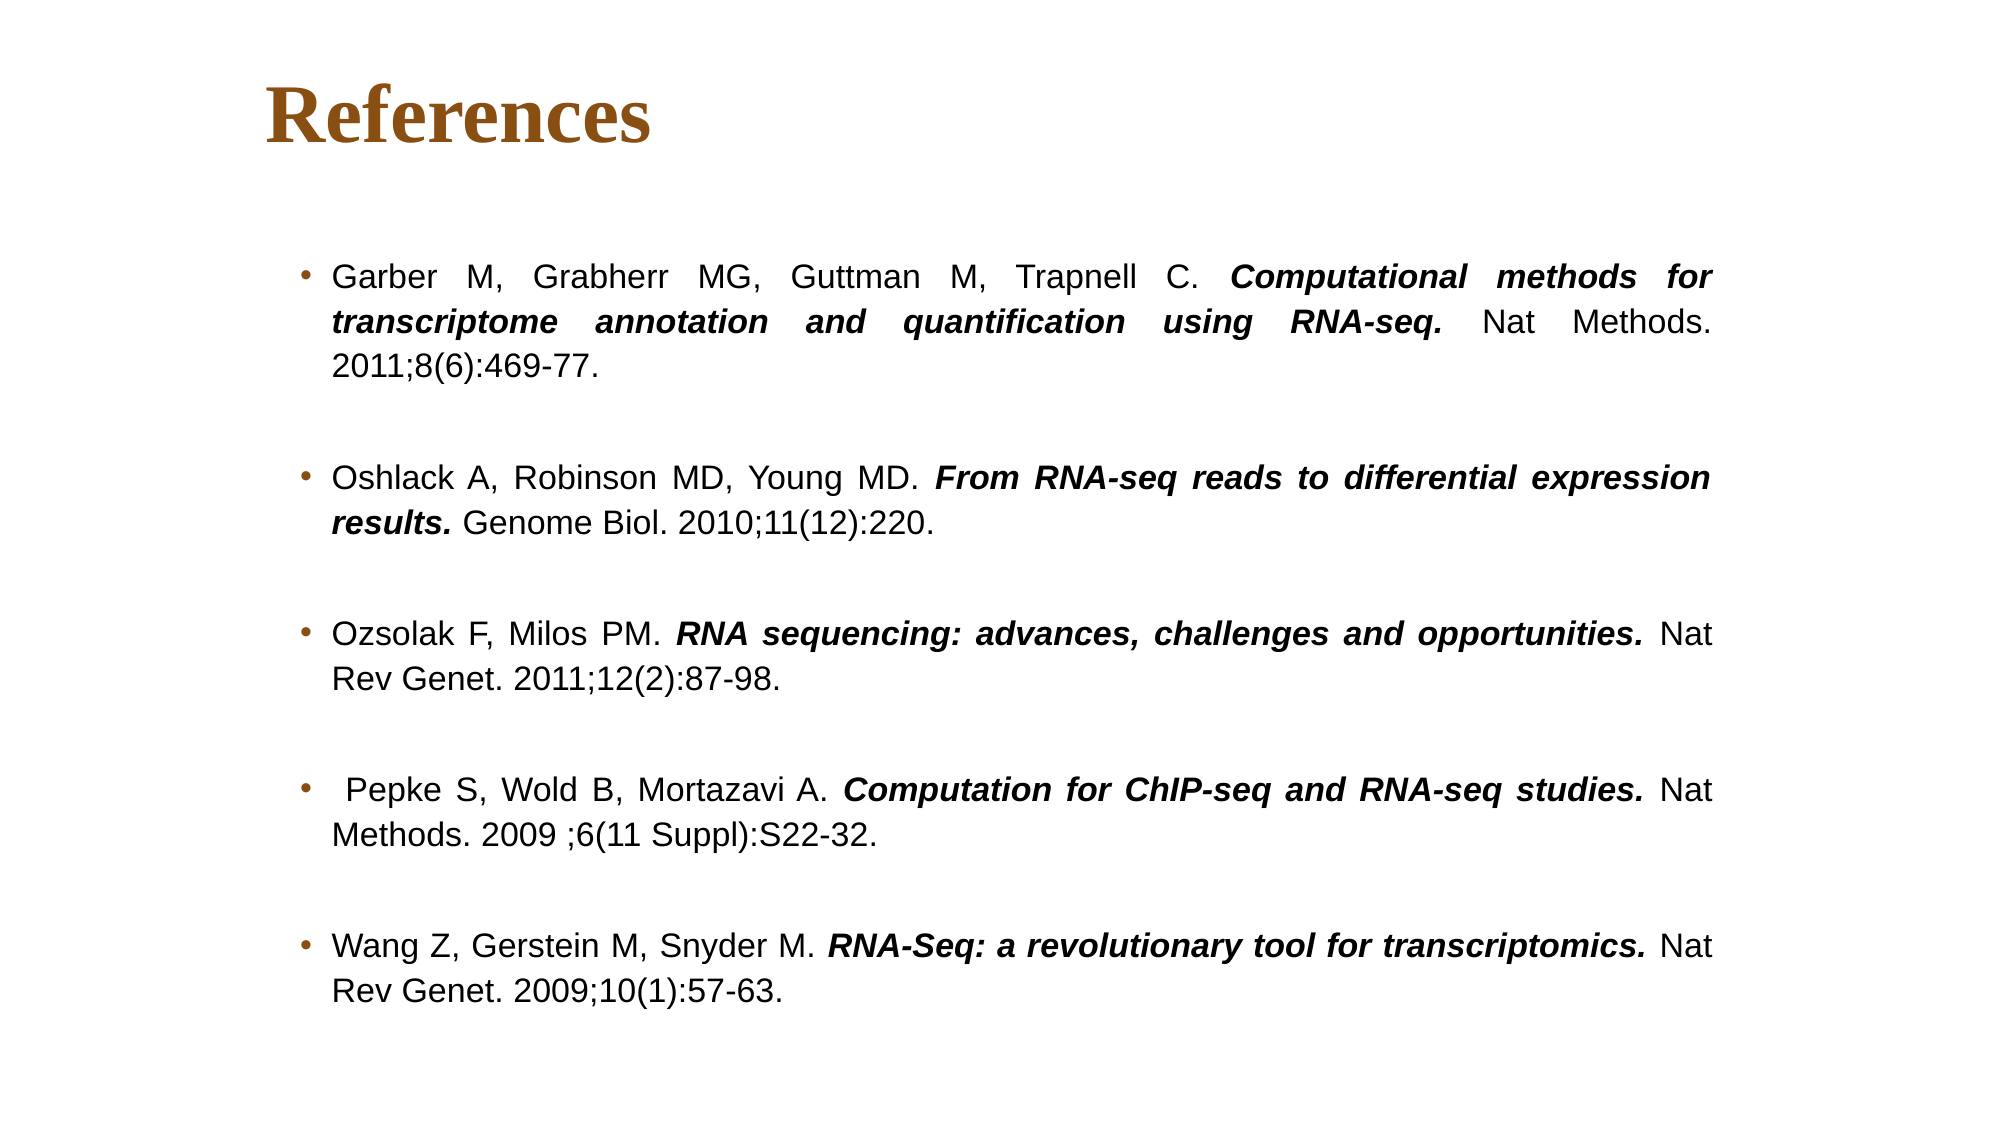

# References
Garber M, Grabherr MG, Guttman M, Trapnell C. Computational methods for transcriptome annotation and quantification using RNA-seq. Nat Methods. 2011;8(6):469-77.

Oshlack A, Robinson MD, Young MD. From RNA-seq reads to differential expression results. Genome Biol. 2010;11(12):220.

Ozsolak F, Milos PM. RNA sequencing: advances, challenges and opportunities. Nat Rev Genet. 2011;12(2):87-98.

 Pepke S, Wold B, Mortazavi A. Computation for ChIP-seq and RNA-seq studies. Nat Methods. 2009 ;6(11 Suppl):S22-32.

Wang Z, Gerstein M, Snyder M. RNA-Seq: a revolutionary tool for transcriptomics. Nat Rev Genet. 2009;10(1):57-63.